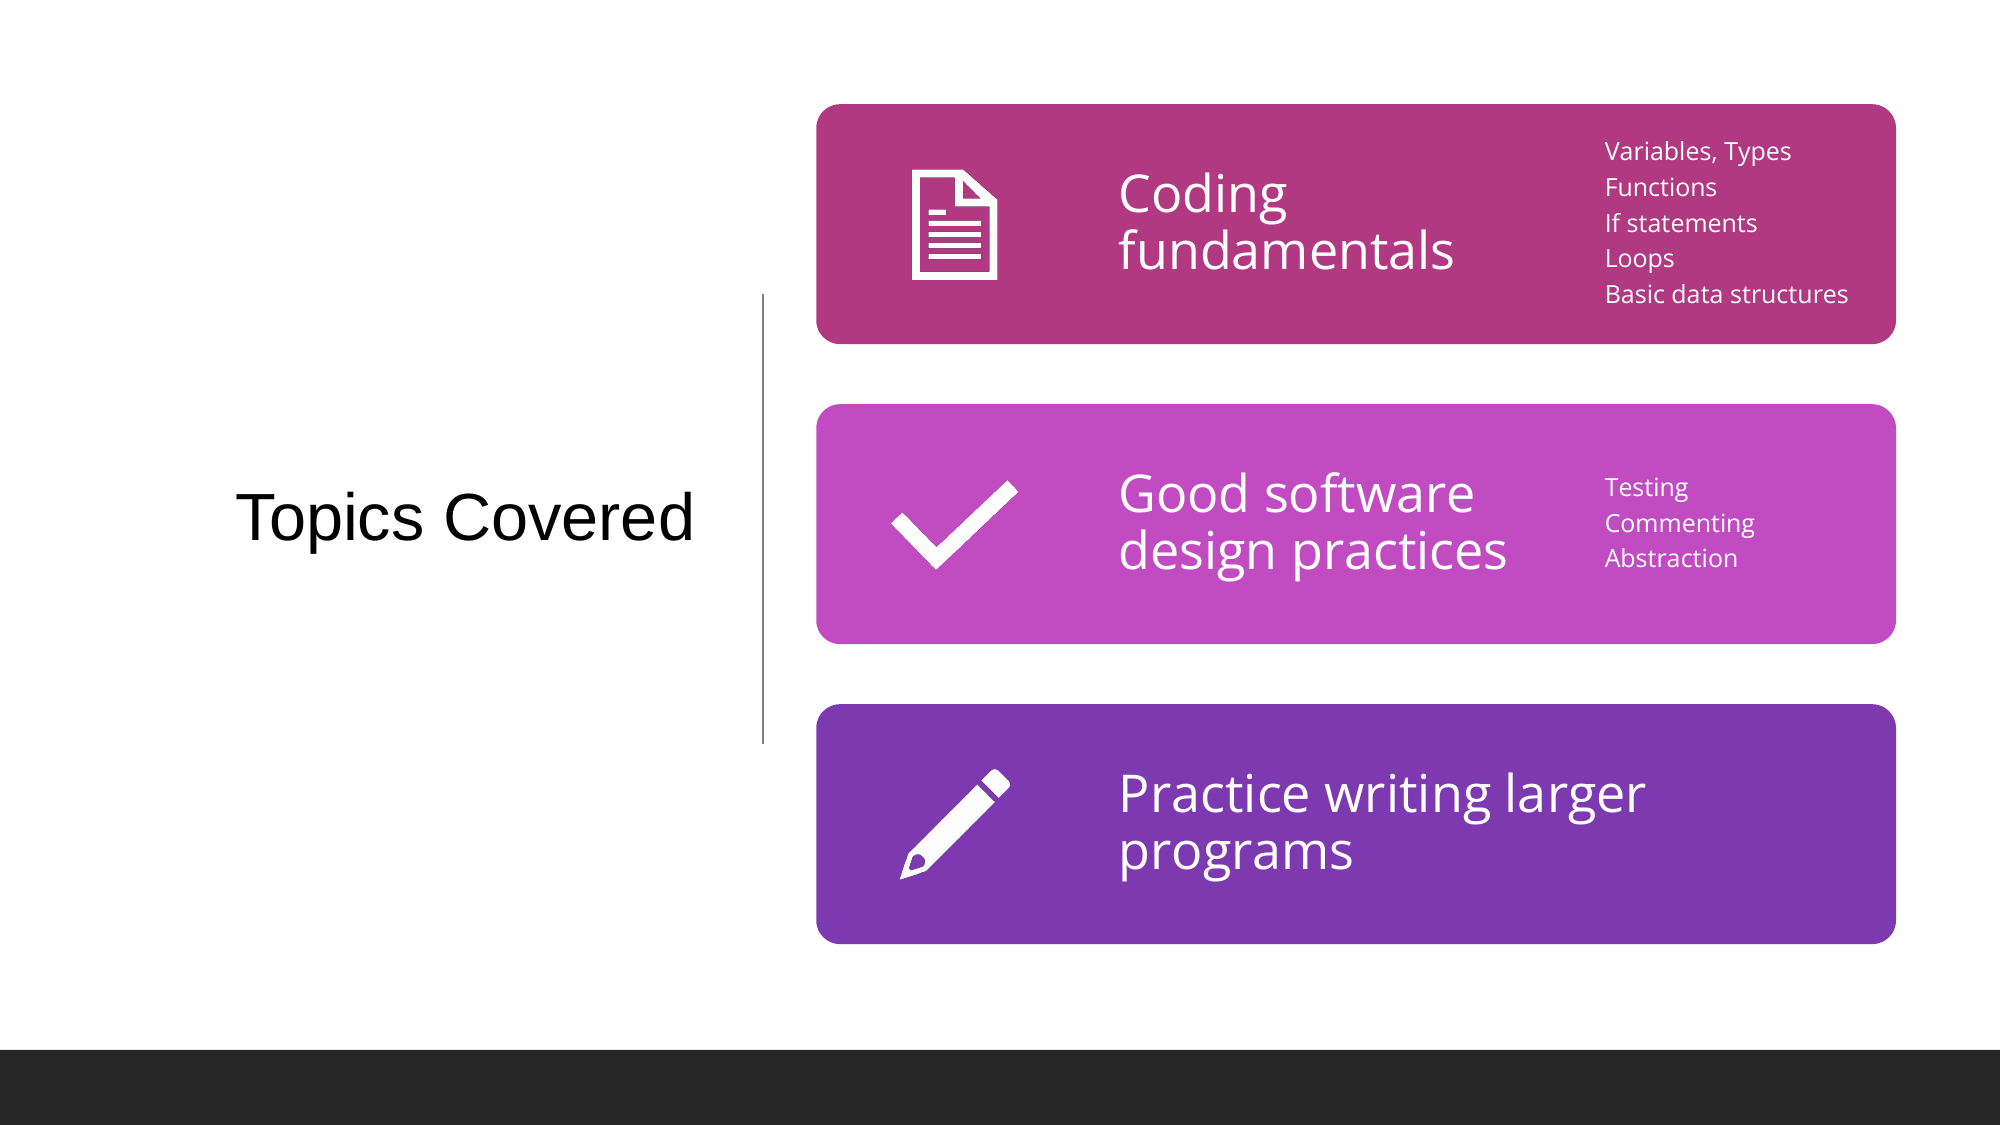

# Topics Covered

Coding fundamentals

Variables, Types
Functions
If statements
Loops
Basic data structures

Good software design practices

Testing
Commenting
Abstraction

Practice writing larger programs